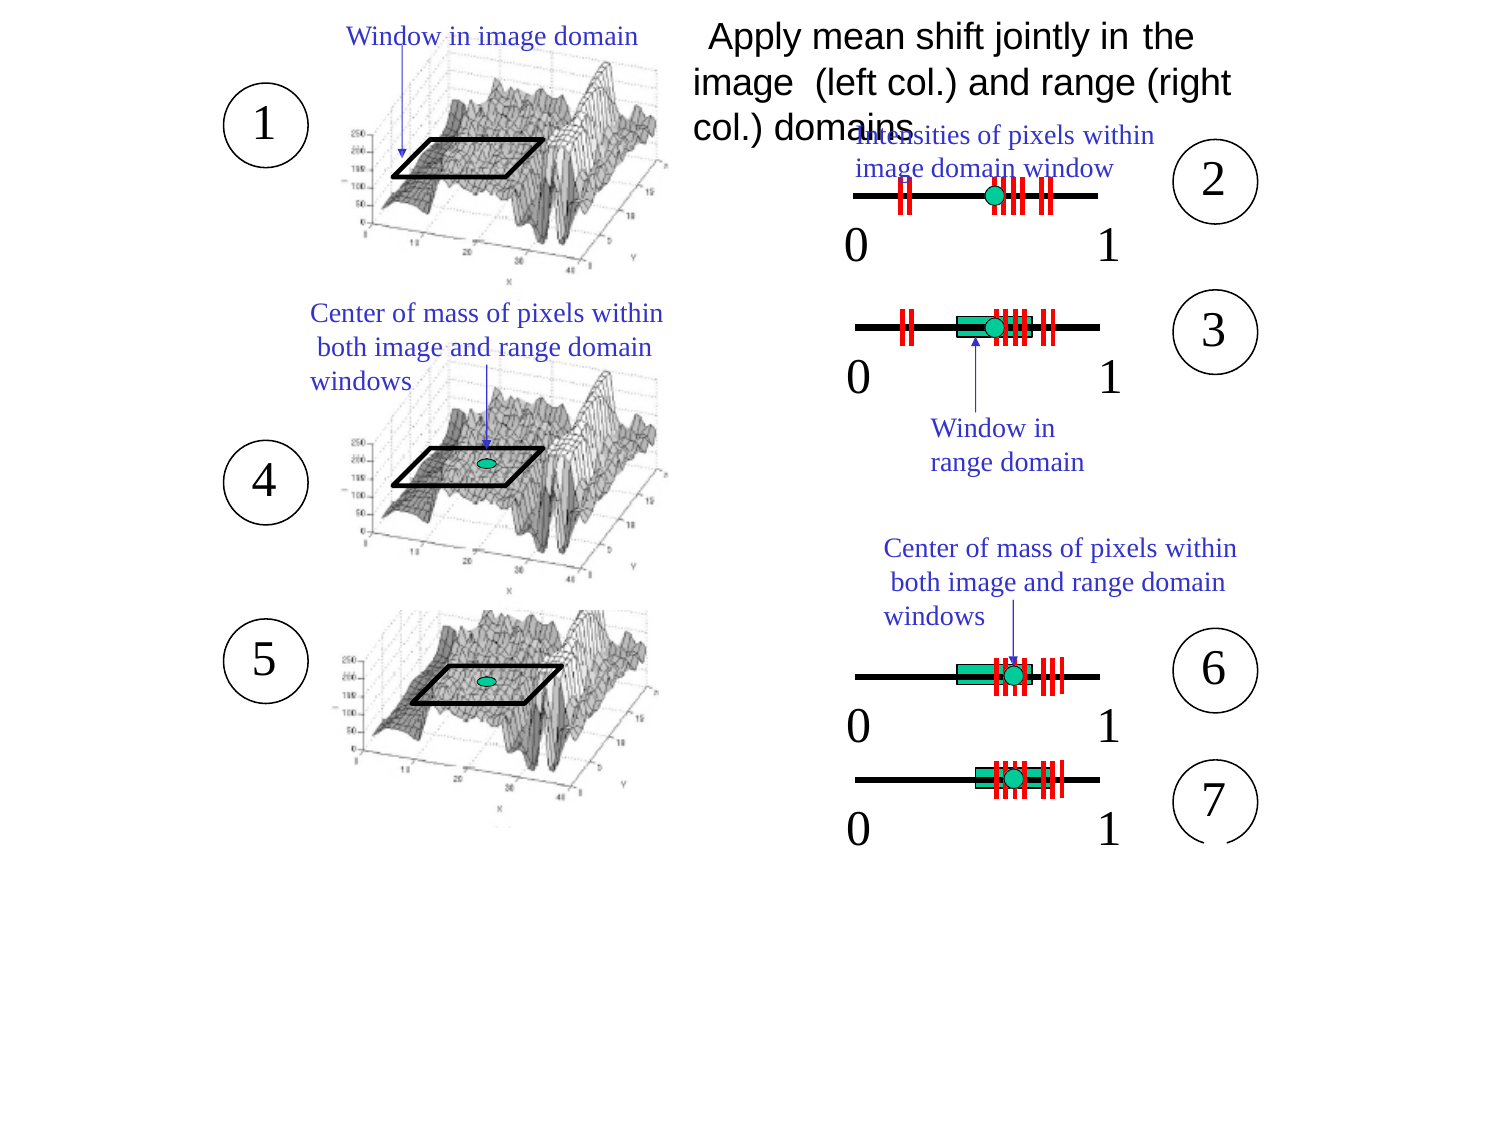

# Apply mean shift jointly in	the image  (left col.) and range (right col.) domains
Window in image domain

1
Intensities of pixels within
image domain window
0	1

2

Center of mass of pixels within  both image and range domain  windows
3

0	1

Window in  range domain

4
Center of mass of pixels within  both image and range domain  windows

5

6

0
1

7
0
1